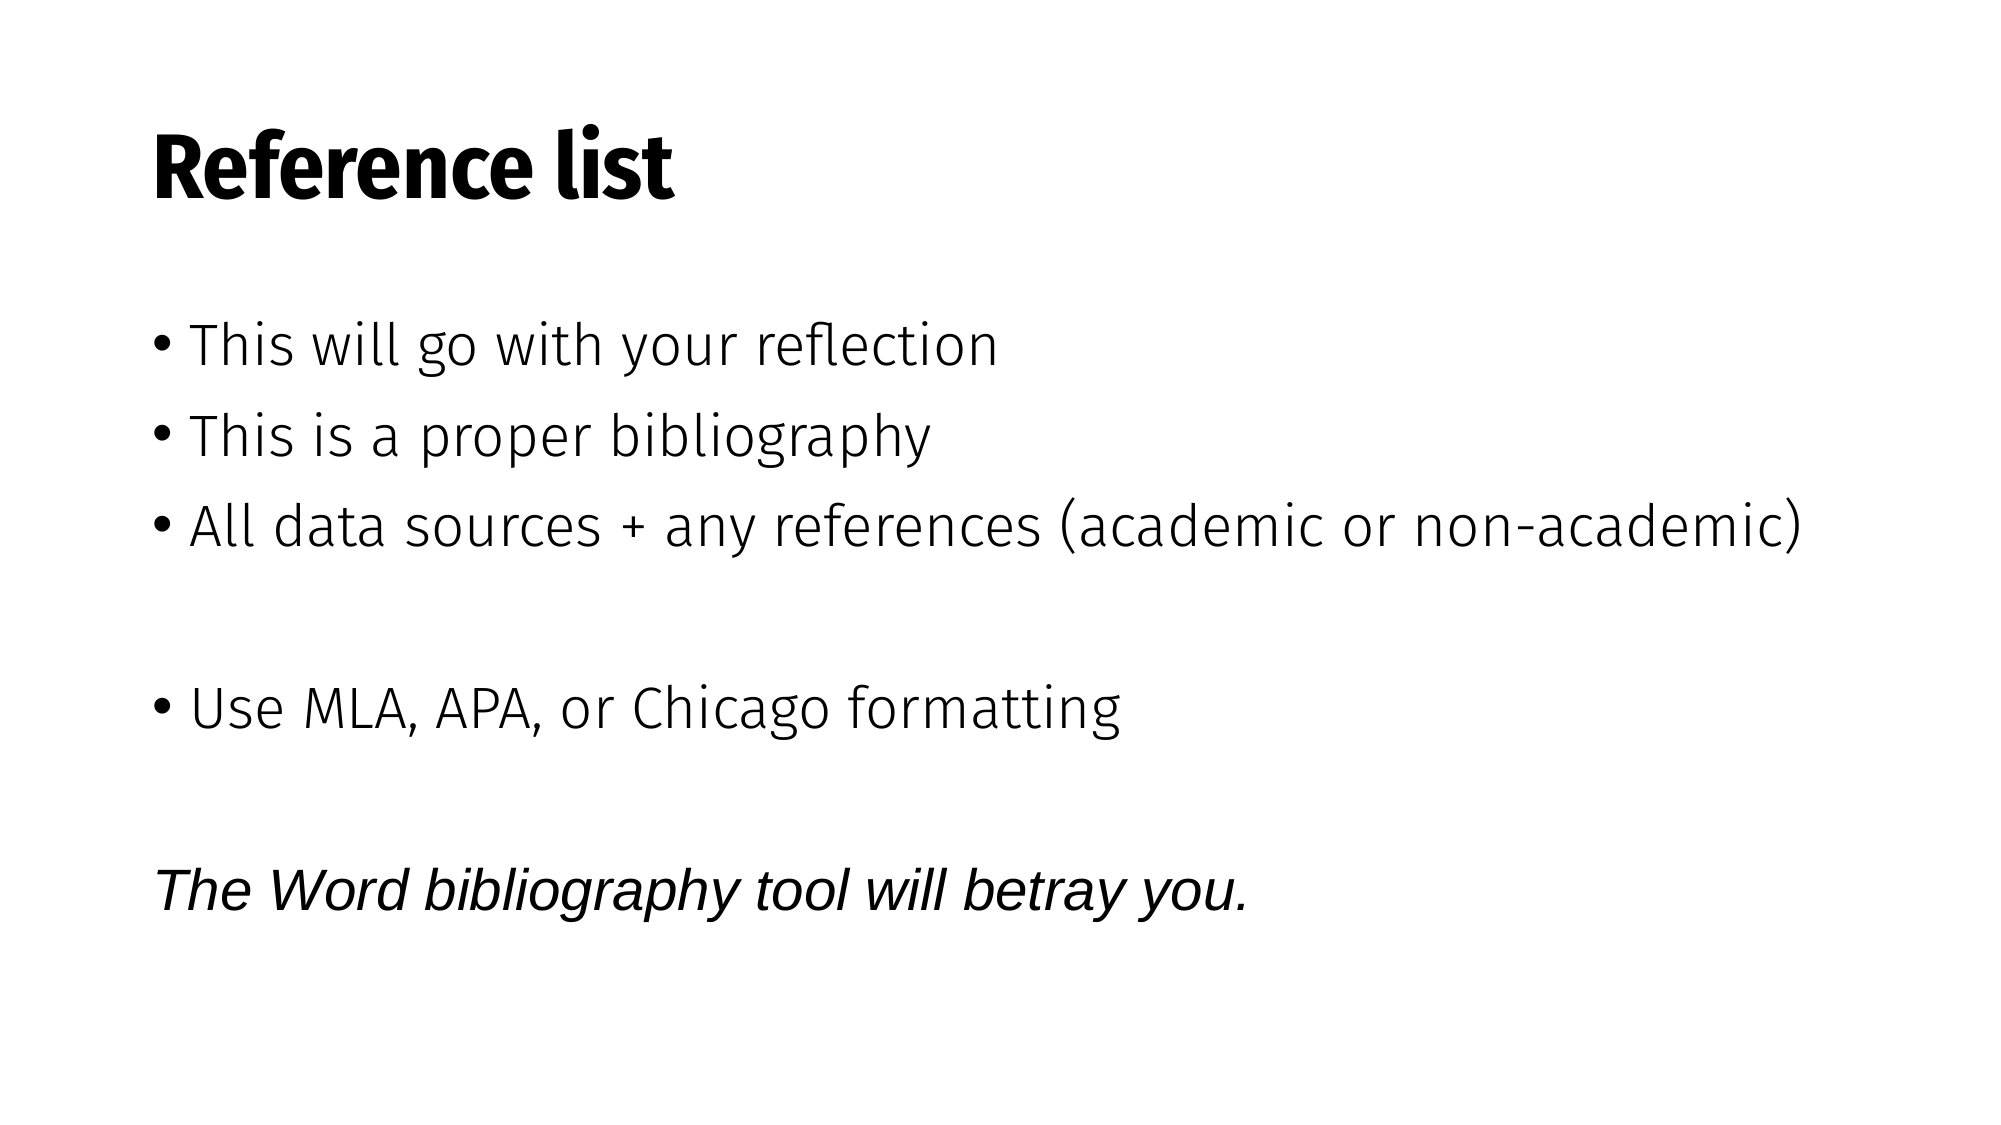

# Reference list
This will go with your reflection
This is a proper bibliography
All data sources + any references (academic or non-academic)

Use MLA, APA, or Chicago formatting

The Word bibliography tool will betray you.